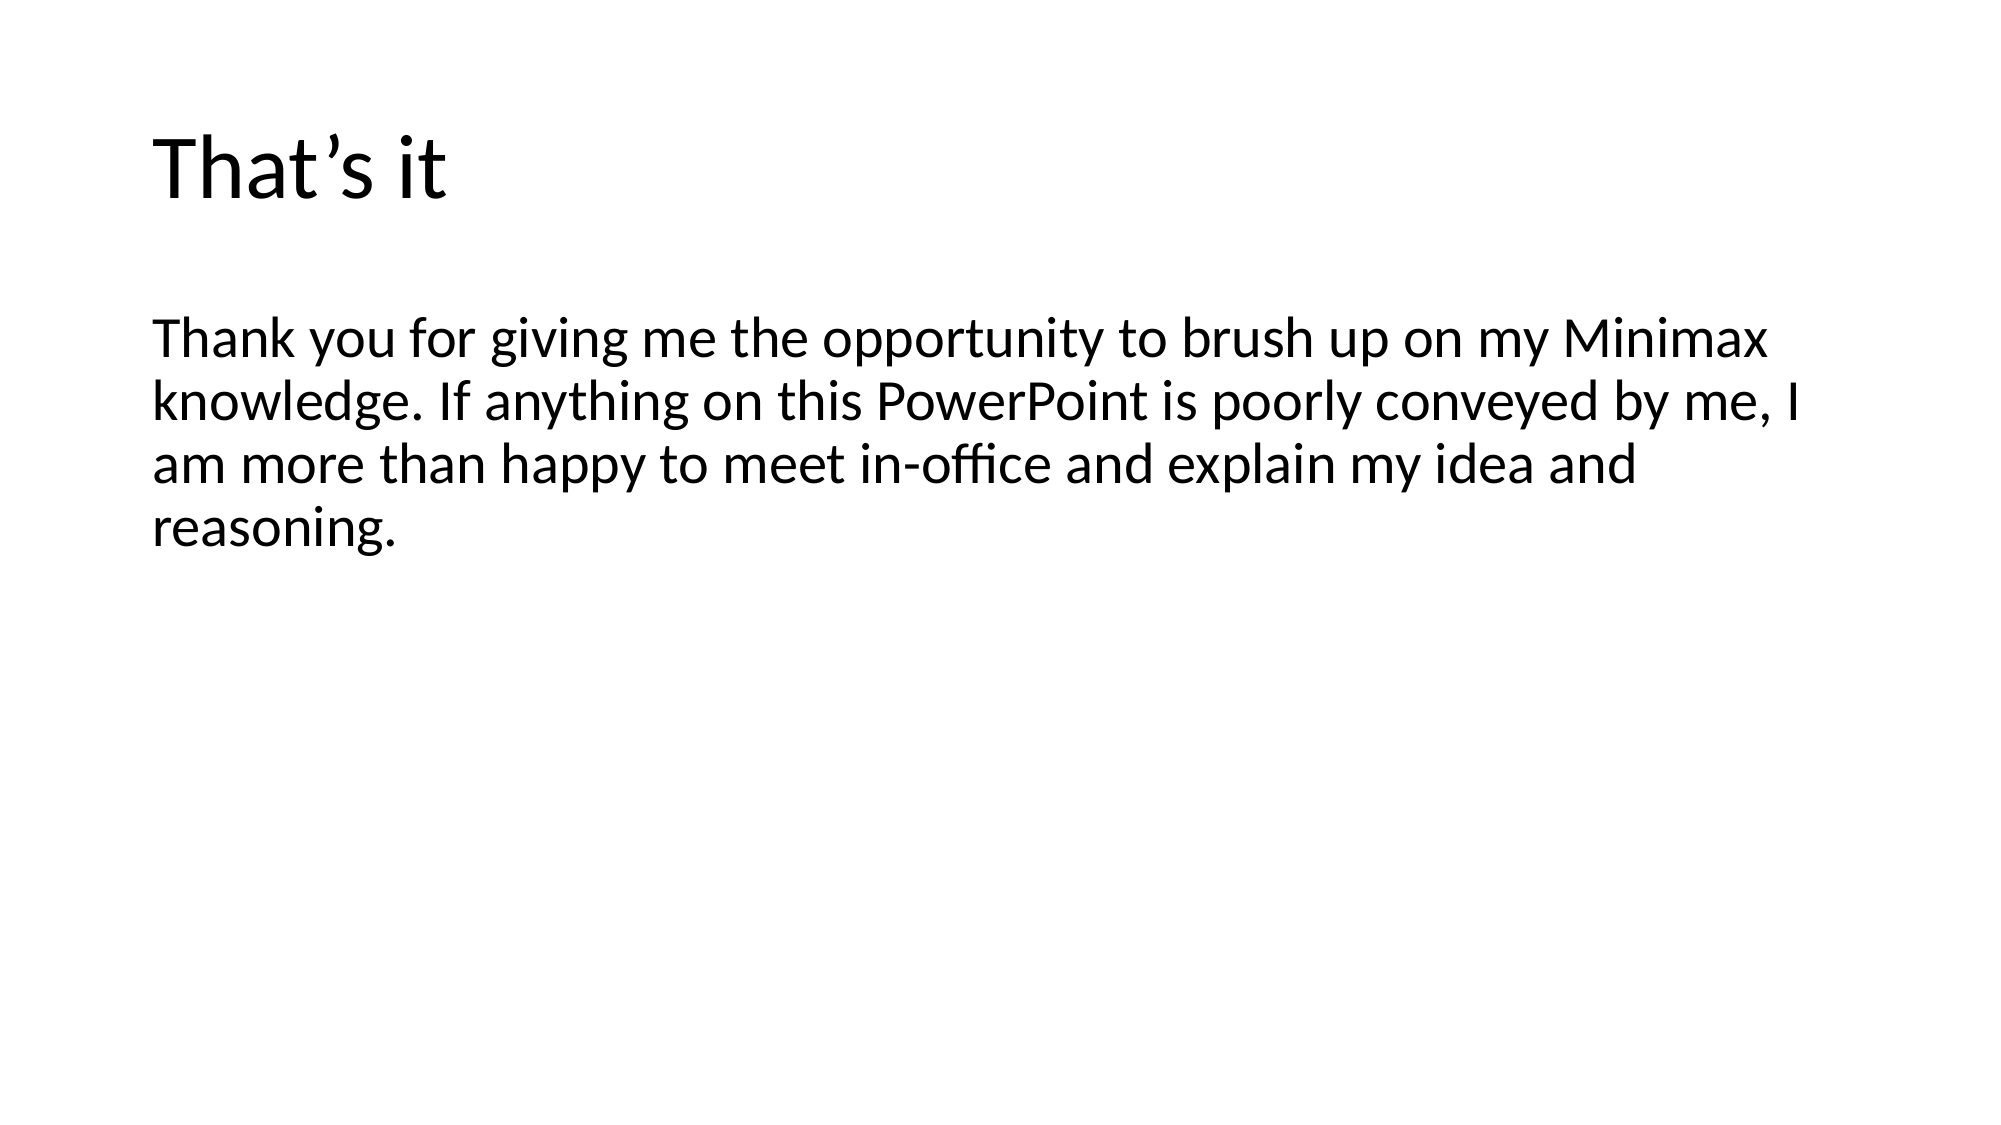

# That’s it
Thank you for giving me the opportunity to brush up on my Minimax knowledge. If anything on this PowerPoint is poorly conveyed by me, I am more than happy to meet in-office and explain my idea and reasoning.